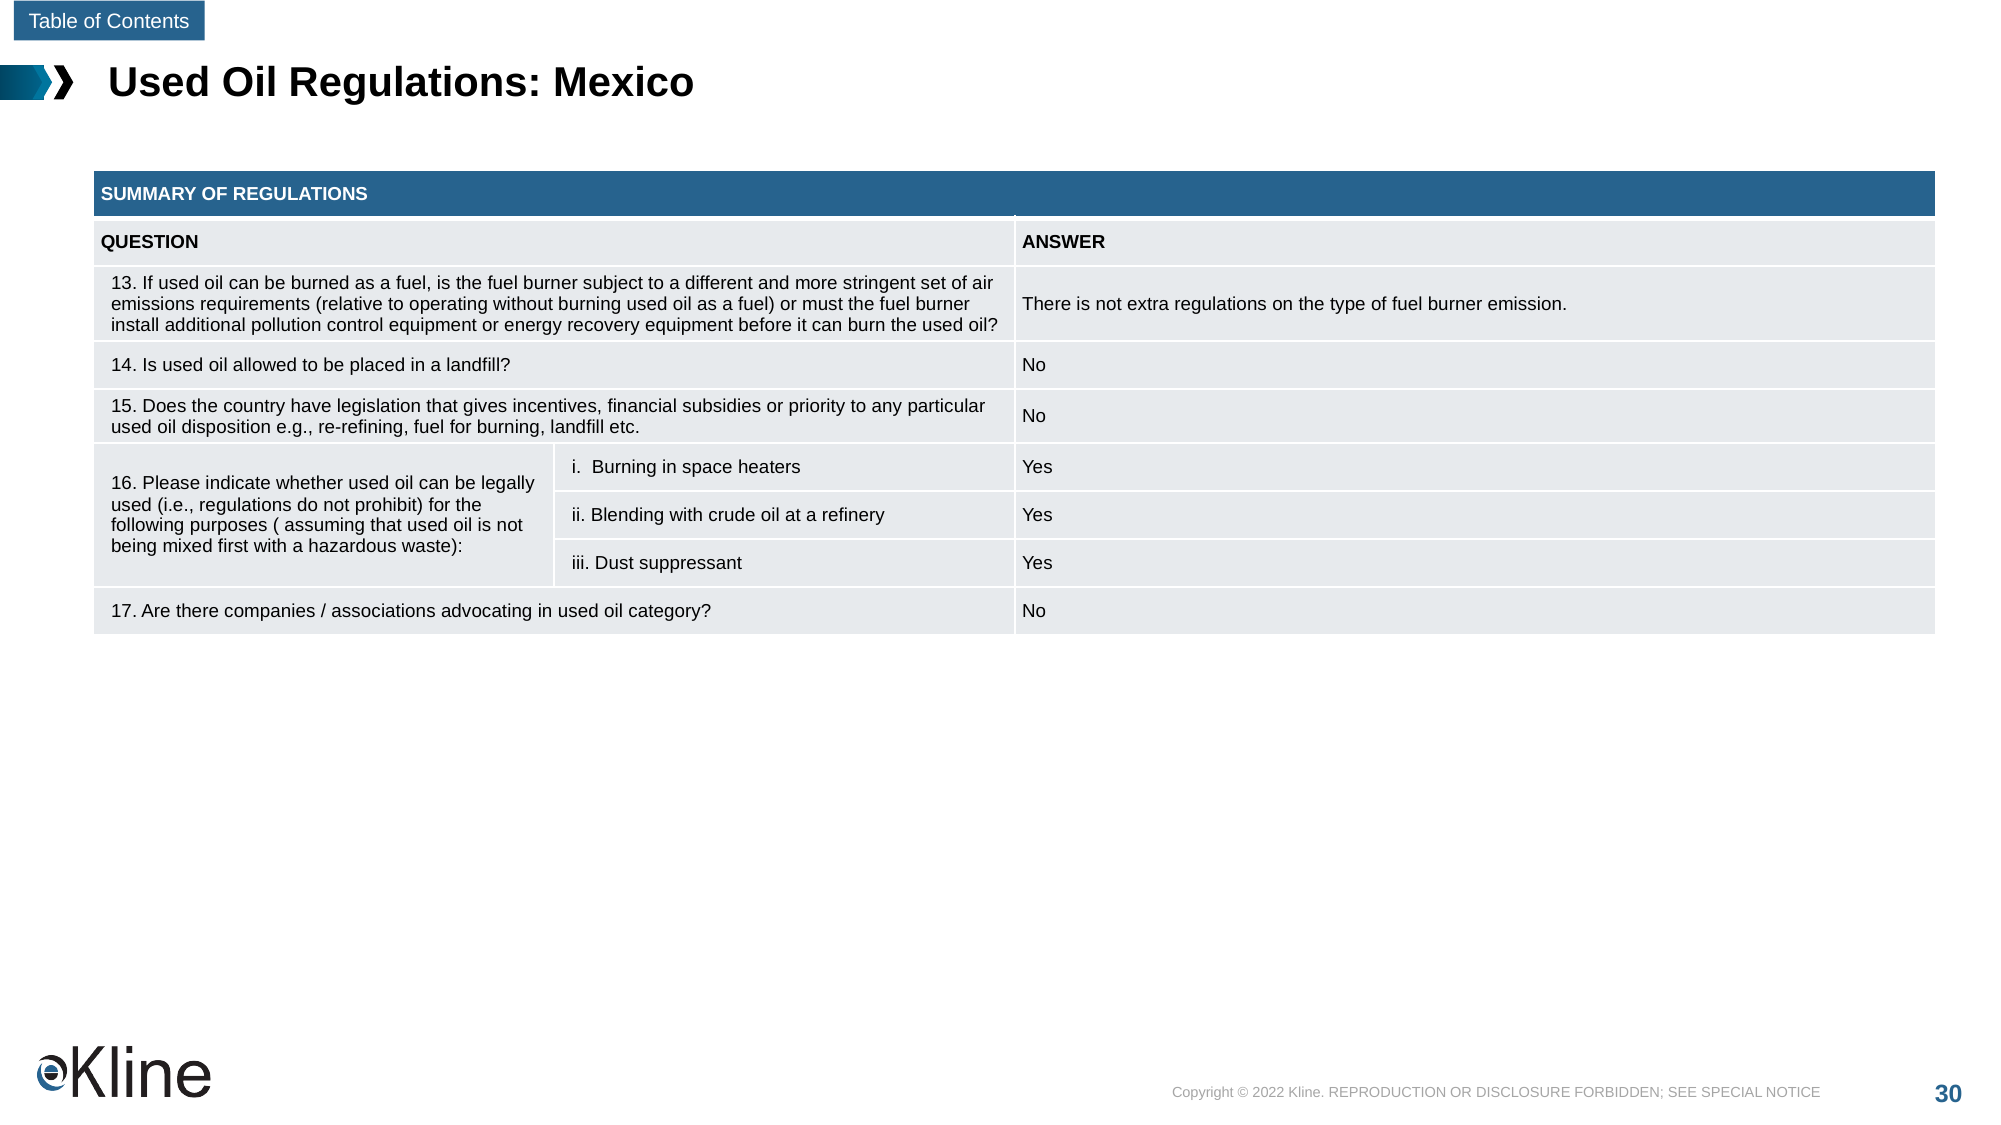

# Used Oil Regulations: Mexico
| SUMMARY OF REGULATIONS |  |  |
| --- | --- | --- |
| QUESTION |  | ANSWER |
| 13. If used oil can be burned as a fuel, is the fuel burner subject to a different and more stringent set of air emissions requirements (relative to operating without burning used oil as a fuel) or must the fuel burner install additional pollution control equipment or energy recovery equipment before it can burn the used oil? |  | There is not extra regulations on the type of fuel burner emission. |
| 14. Is used oil allowed to be placed in a landfill? |  | No |
| 15. Does the country have legislation that gives incentives, financial subsidies or priority to any particular used oil disposition e.g., re-refining, fuel for burning, landfill etc. |  | No |
| 16. Please indicate whether used oil can be legally used (i.e., regulations do not prohibit) for the following purposes ( assuming that used oil is not being mixed first with a hazardous waste): | i.  Burning in space heaters | Yes |
|  | ii. Blending with crude oil at a refinery | Yes |
|  | iii. Dust suppressant | Yes |
| 17. Are there companies / associations advocating in used oil category? |  | No |